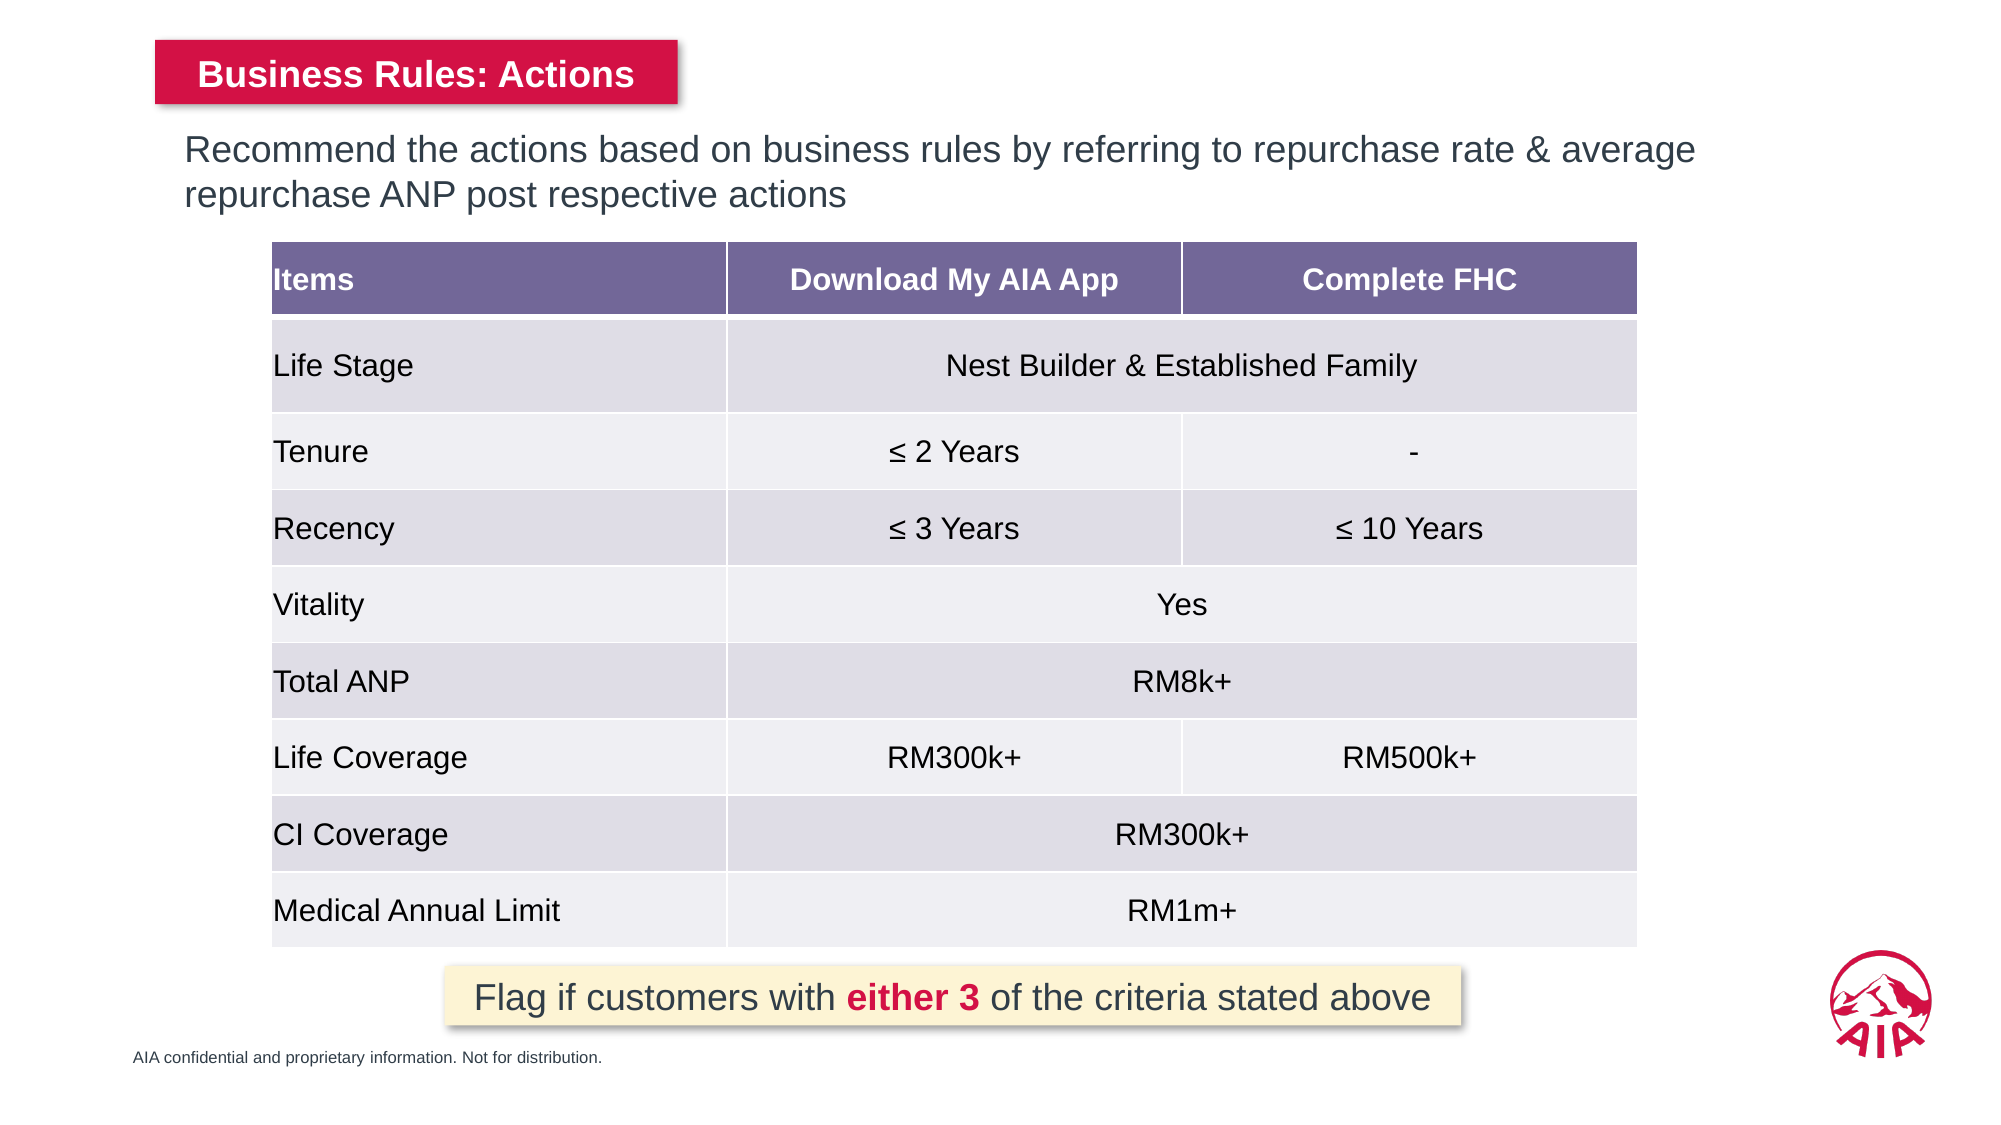

Business Rules: Actions
Recommend the actions based on business rules by referring to repurchase rate & average repurchase ANP post respective actions
| Items | Download My AIA App | Complete FHC |
| --- | --- | --- |
| Life Stage | Nest Builder & Established Family |  |
| Tenure | ≤ 2 Years | - |
| Recency | ≤ 3 Years | ≤ 10 Years |
| Vitality | Yes |  |
| Total ANP | RM8k+ |  |
| Life Coverage | RM300k+ | RM500k+ |
| CI Coverage | RM300k+ |  |
| Medical Annual Limit | RM1m+ |  |
Flag if customers with either 3 of the criteria stated above